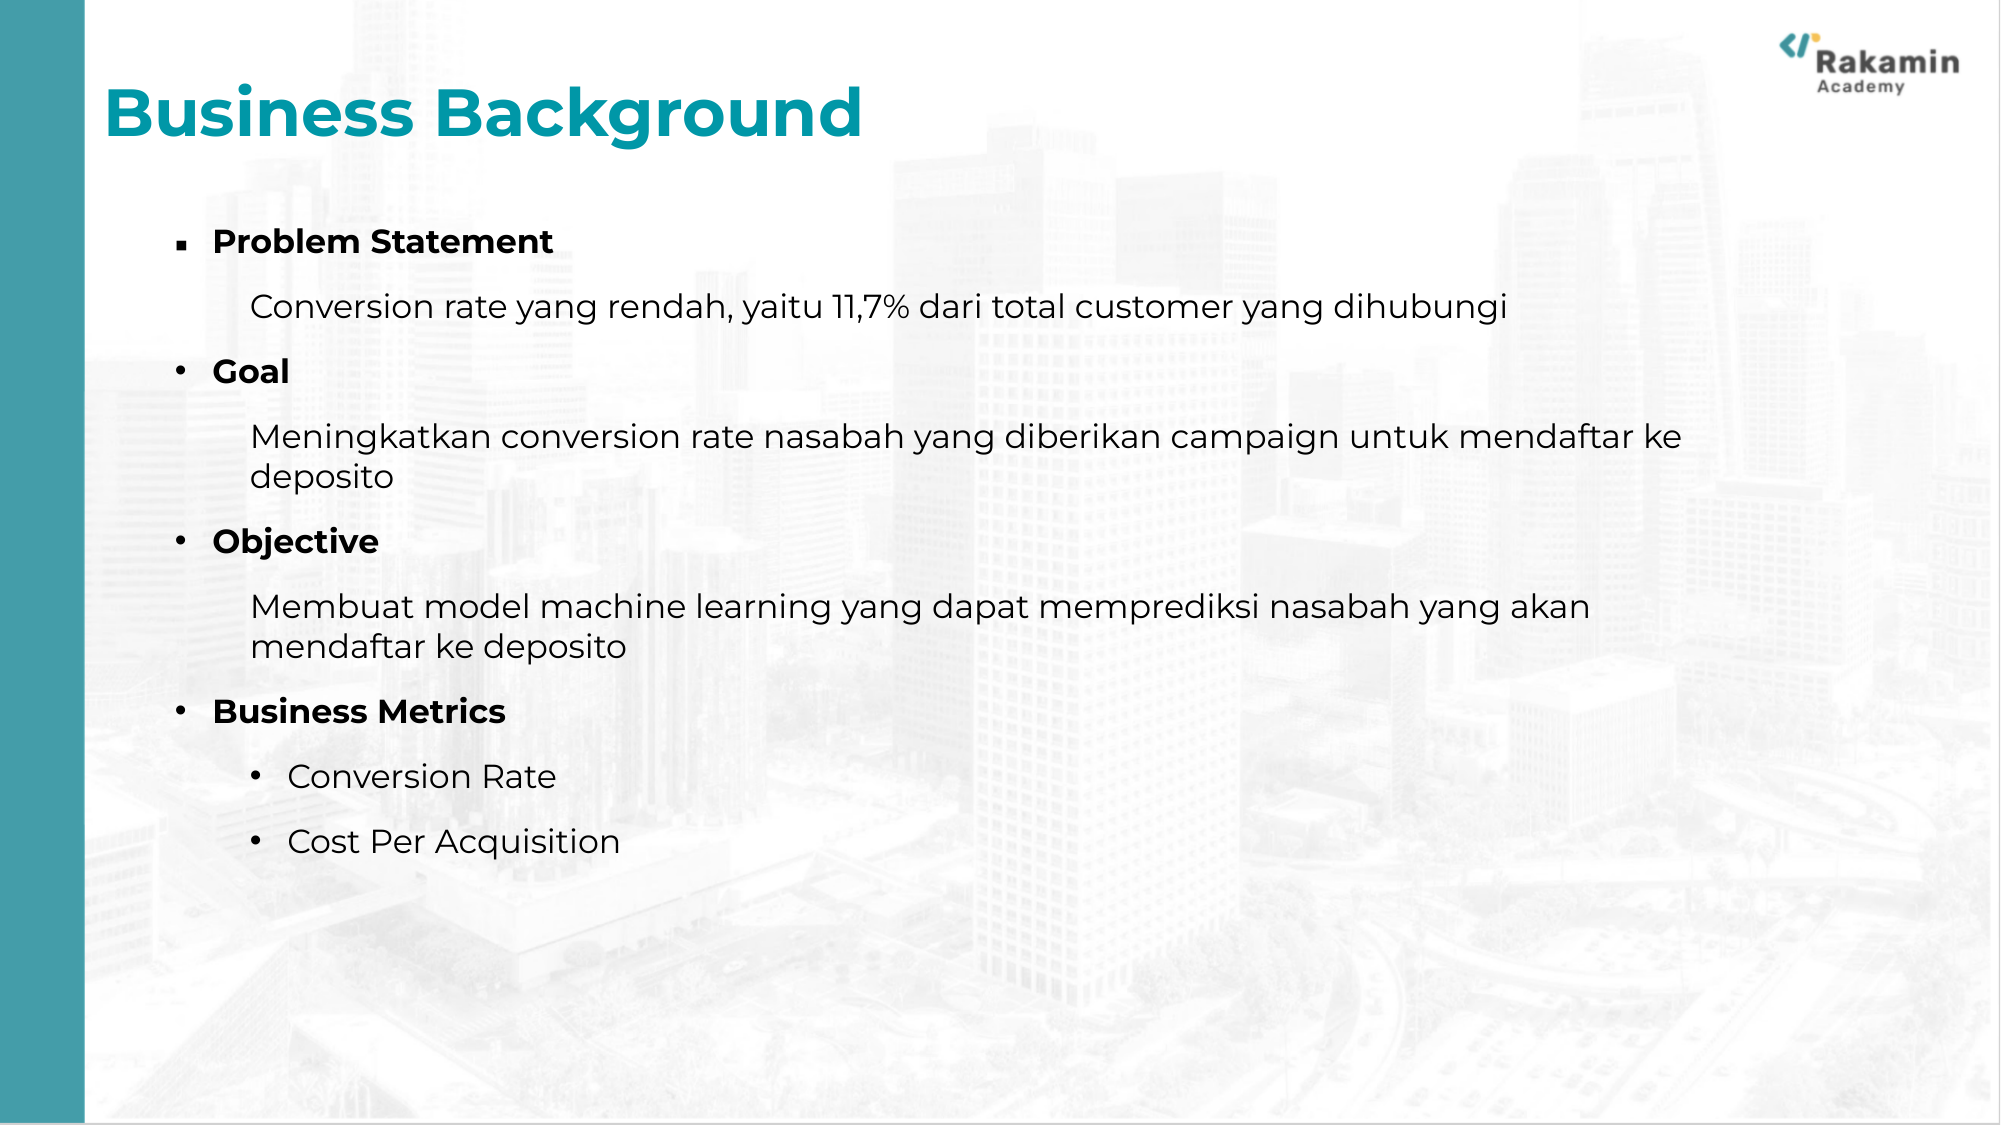

Business Background
Problem Statement
Conversion rate yang rendah, yaitu 11,7% dari total customer yang dihubungi
Goal
Meningkatkan conversion rate nasabah yang diberikan campaign untuk mendaftar ke deposito
Objective
Membuat model machine learning yang dapat memprediksi nasabah yang akan mendaftar ke deposito
Business Metrics
Conversion Rate
Cost Per Acquisition